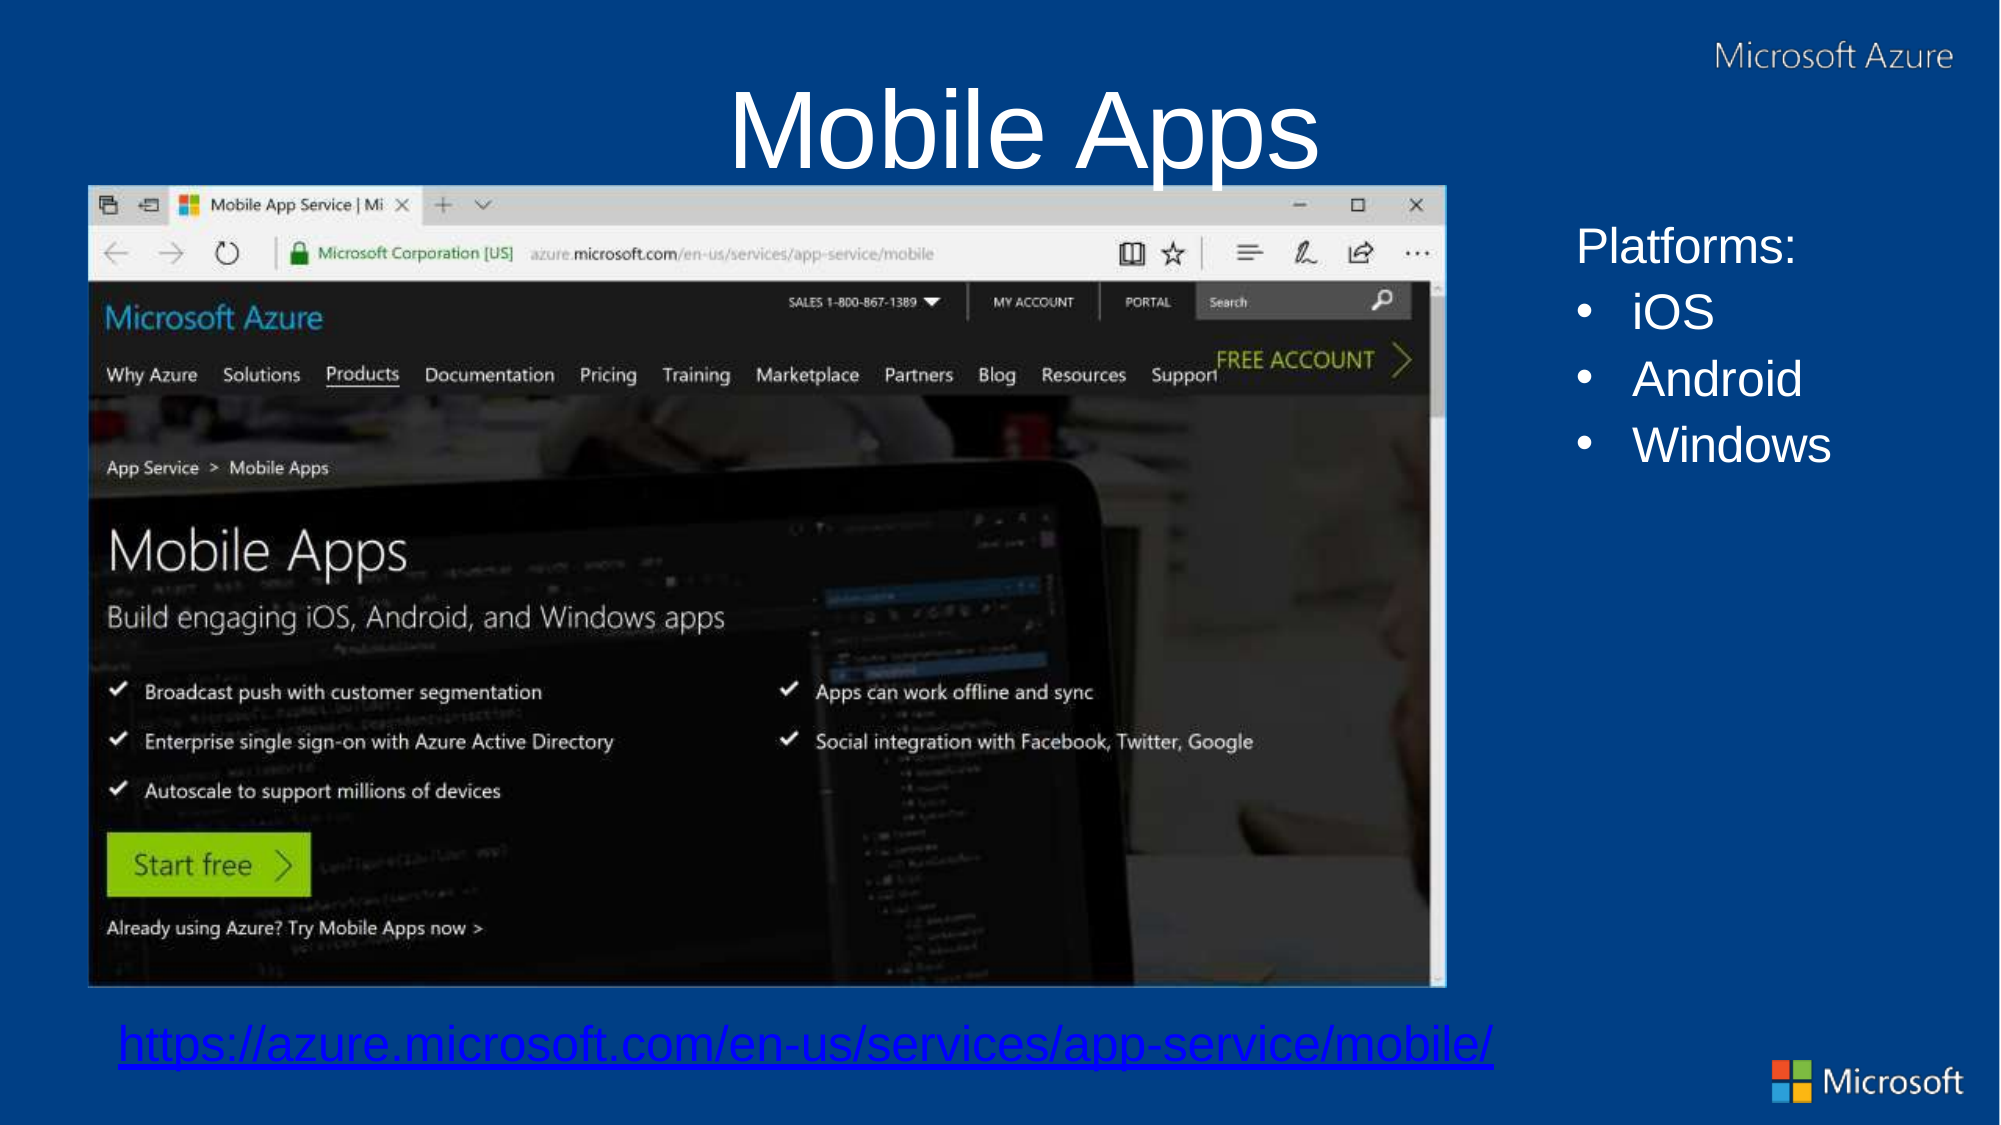

# Mobile Apps

Platforms:
iOS
Android
Windows
https://azure.microsoft.com/en-us/services/app-service/mobile/